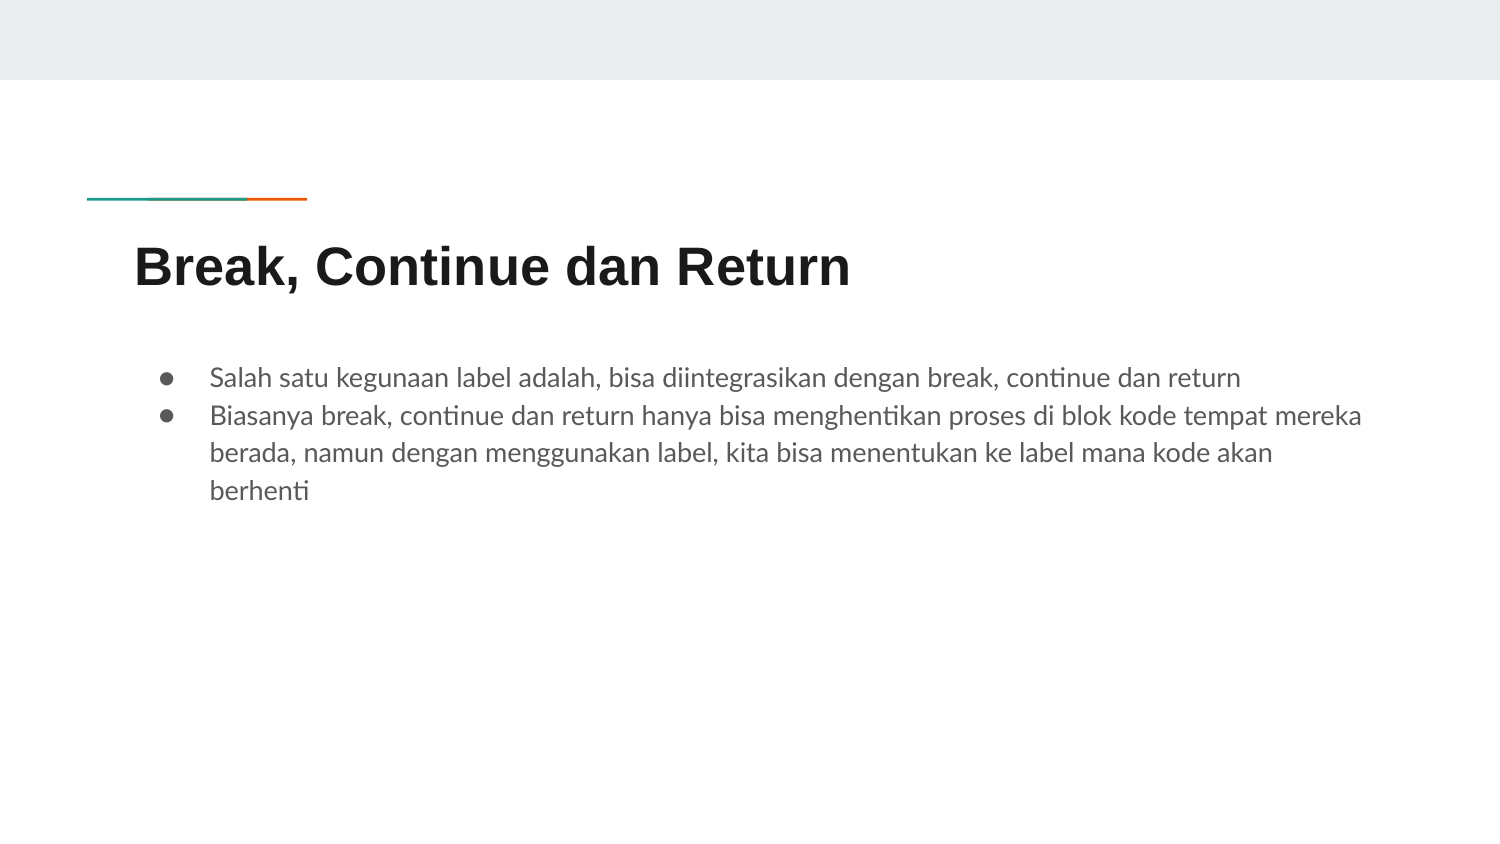

# Break, Continue dan Return
Salah satu kegunaan label adalah, bisa diintegrasikan dengan break, continue dan return
Biasanya break, continue dan return hanya bisa menghentikan proses di blok kode tempat mereka berada, namun dengan menggunakan label, kita bisa menentukan ke label mana kode akan berhenti